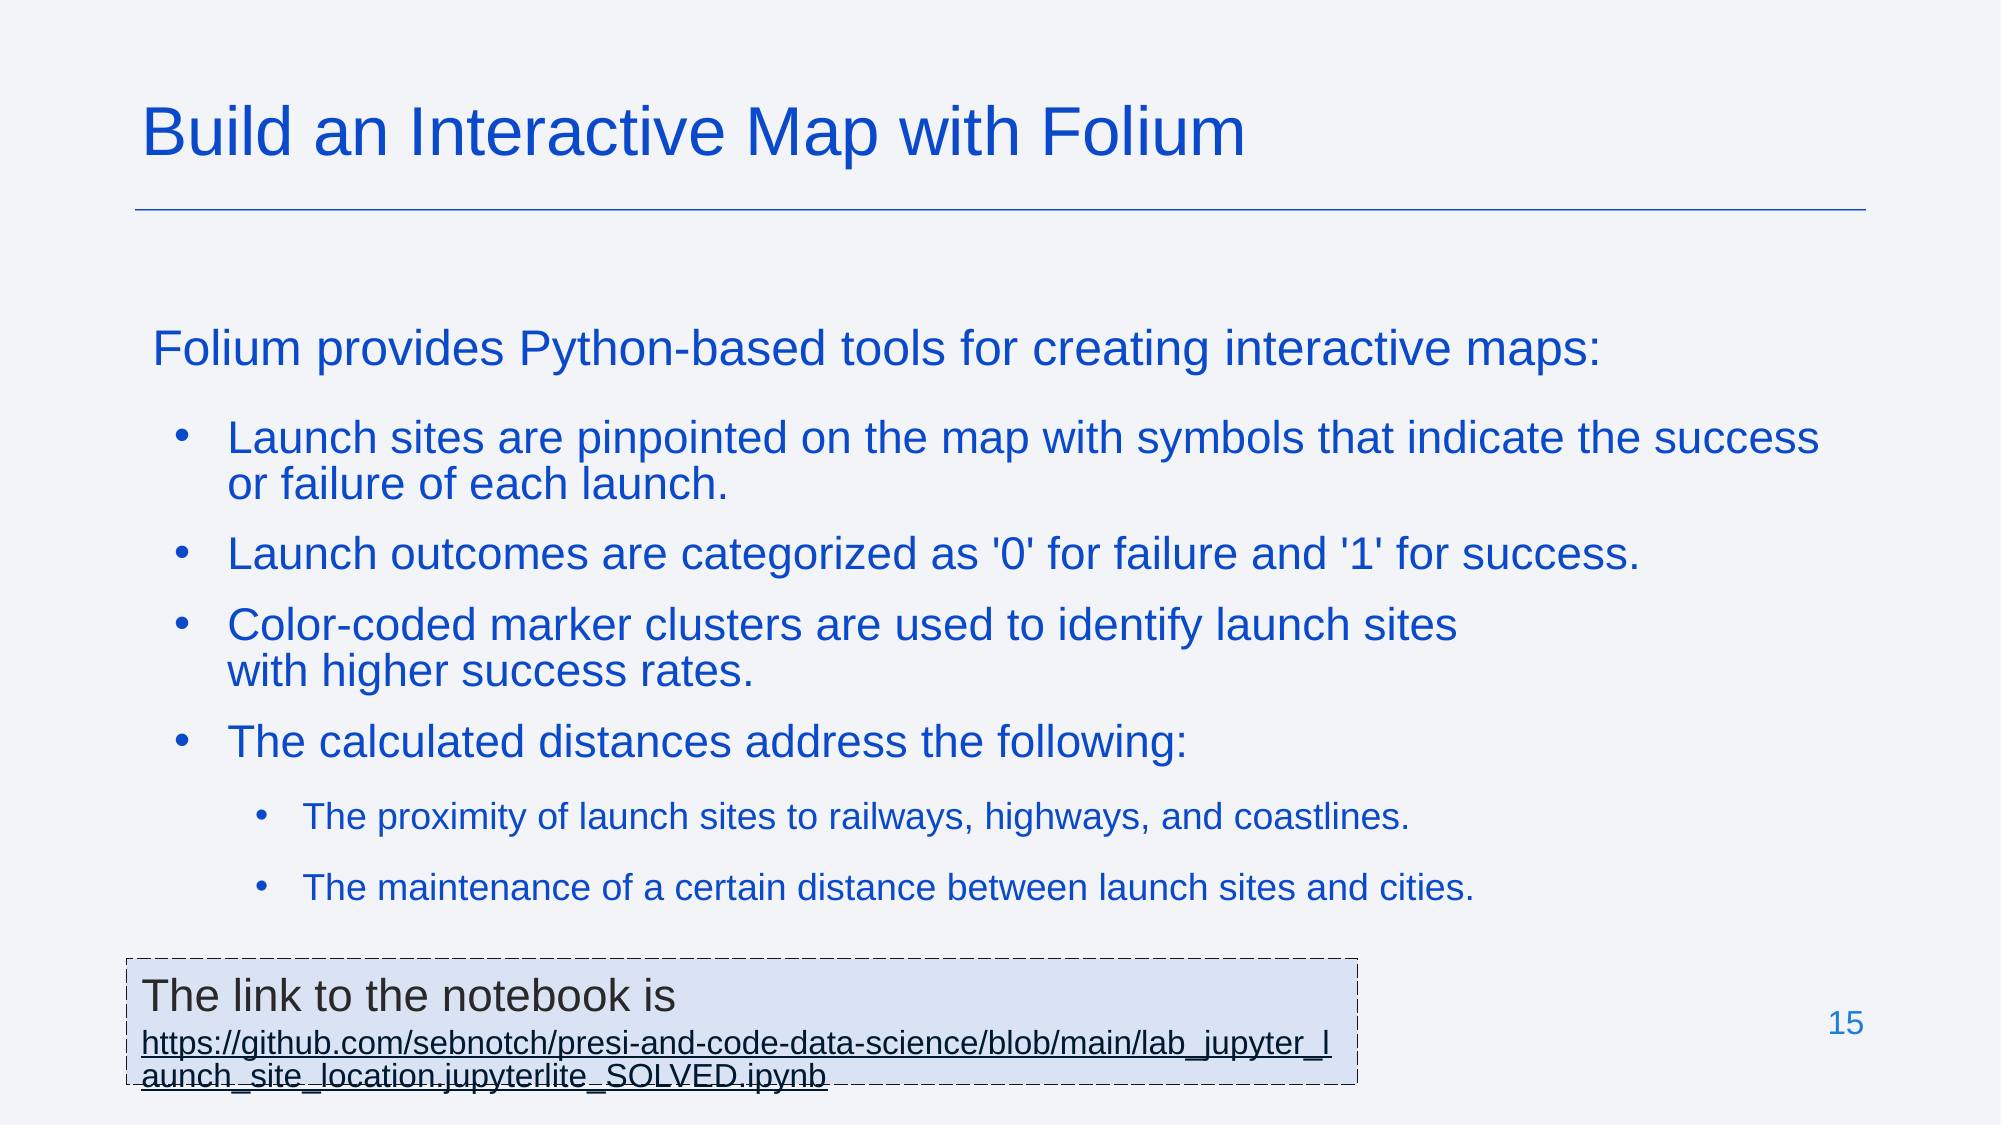

Build an Interactive Map with Folium
Folium provides Python-based tools for creating interactive maps:
Launch sites are pinpointed on the map with symbols that indicate the success or failure of each launch.
Launch outcomes are categorized as '0' for failure and '1' for success.
Color-coded marker clusters are used to identify launch sites
with higher success rates.
The calculated distances address the following:
The proximity of launch sites to railways, highways, and coastlines.
The maintenance of a certain distance between launch sites and cities.
The link to the notebook is https://github.com/sebnotch/presi-and-code-data-science/blob/main/lab_jupyter_launch_site_location.jupyterlite_SOLVED.ipynb

15